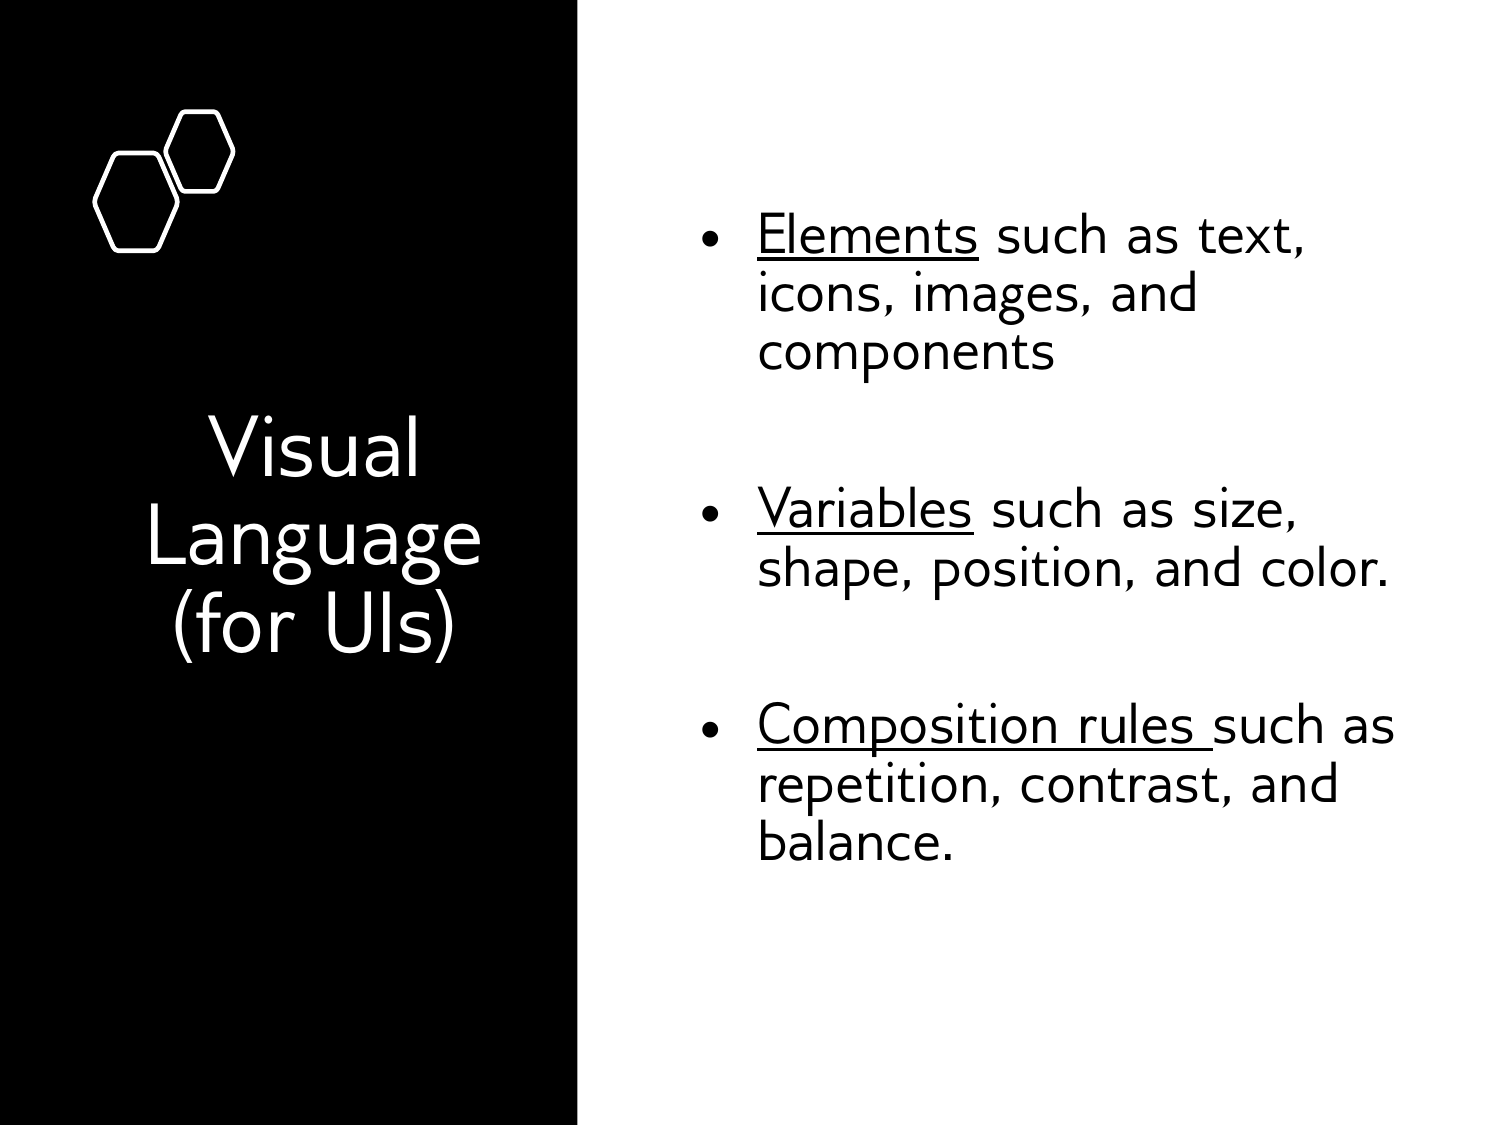

# Visual Language (for UIs)
Elements such as text, icons, images, and components

Variables such as size, shape, position, and color.

Composition rules such as repetition, contrast, and balance.